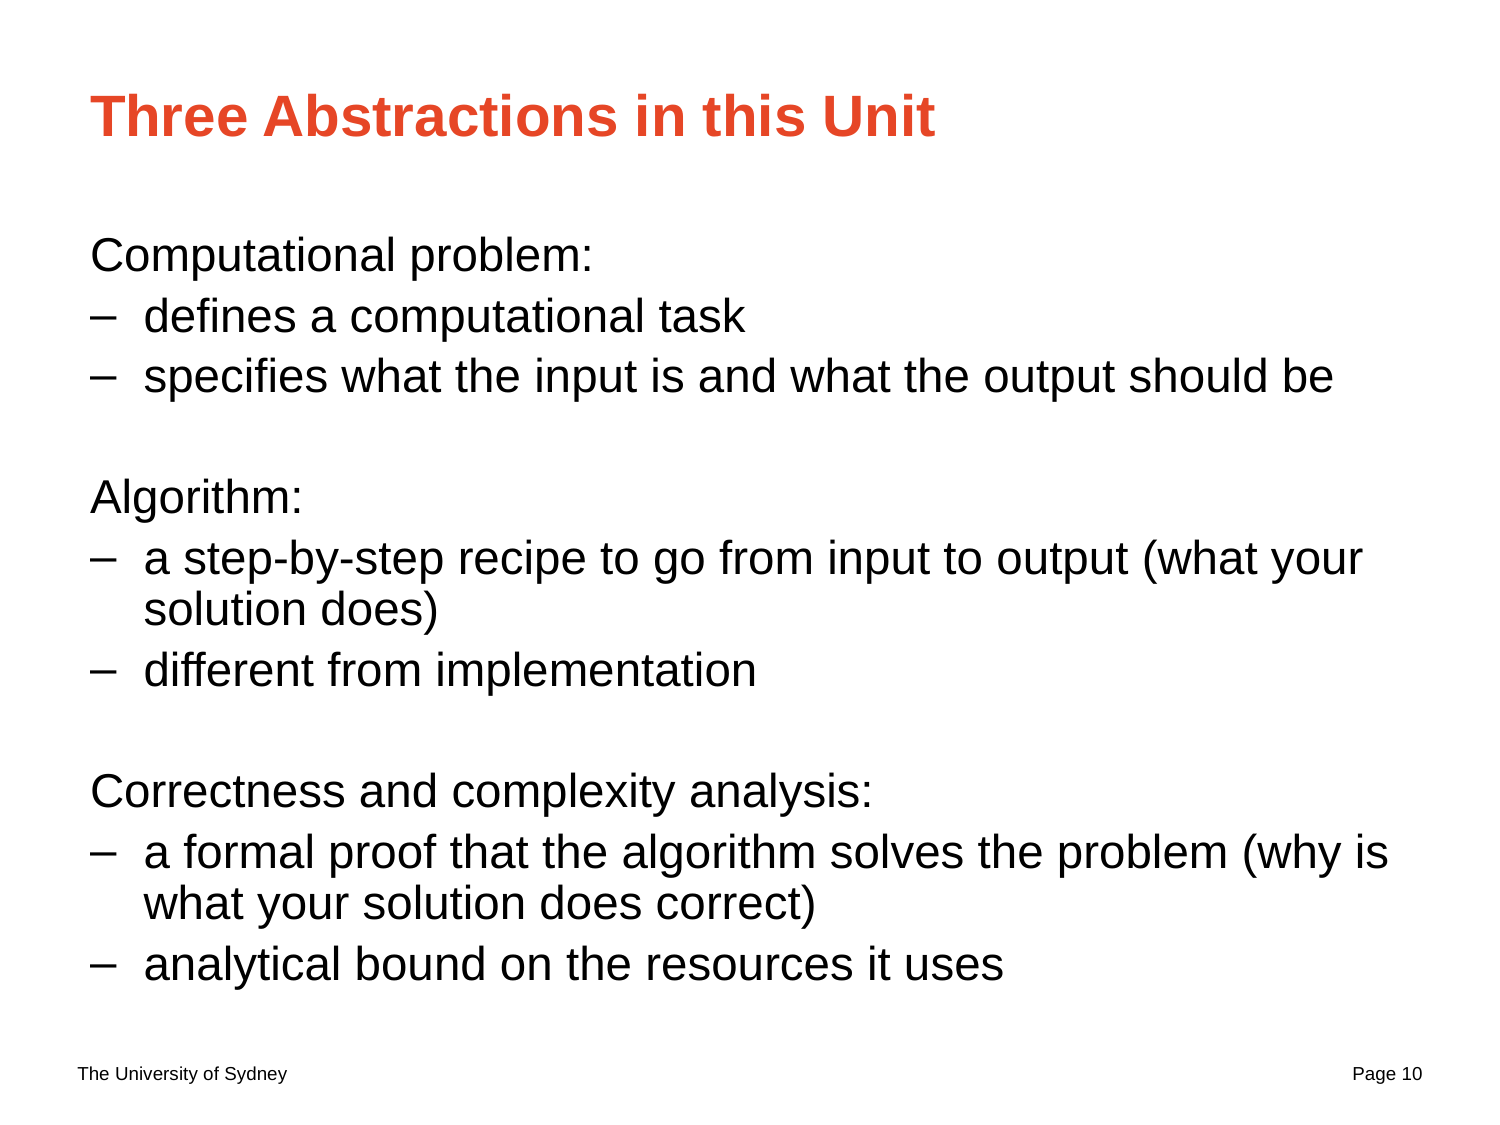

# Three Abstractions in this Unit
Computational problem:
defines a computational task
specifies what the input is and what the output should be

Algorithm:
a step-by-step recipe to go from input to output (what your solution does)
different from implementation

Correctness and complexity analysis:
a formal proof that the algorithm solves the problem (why is what your solution does correct)
analytical bound on the resources it uses